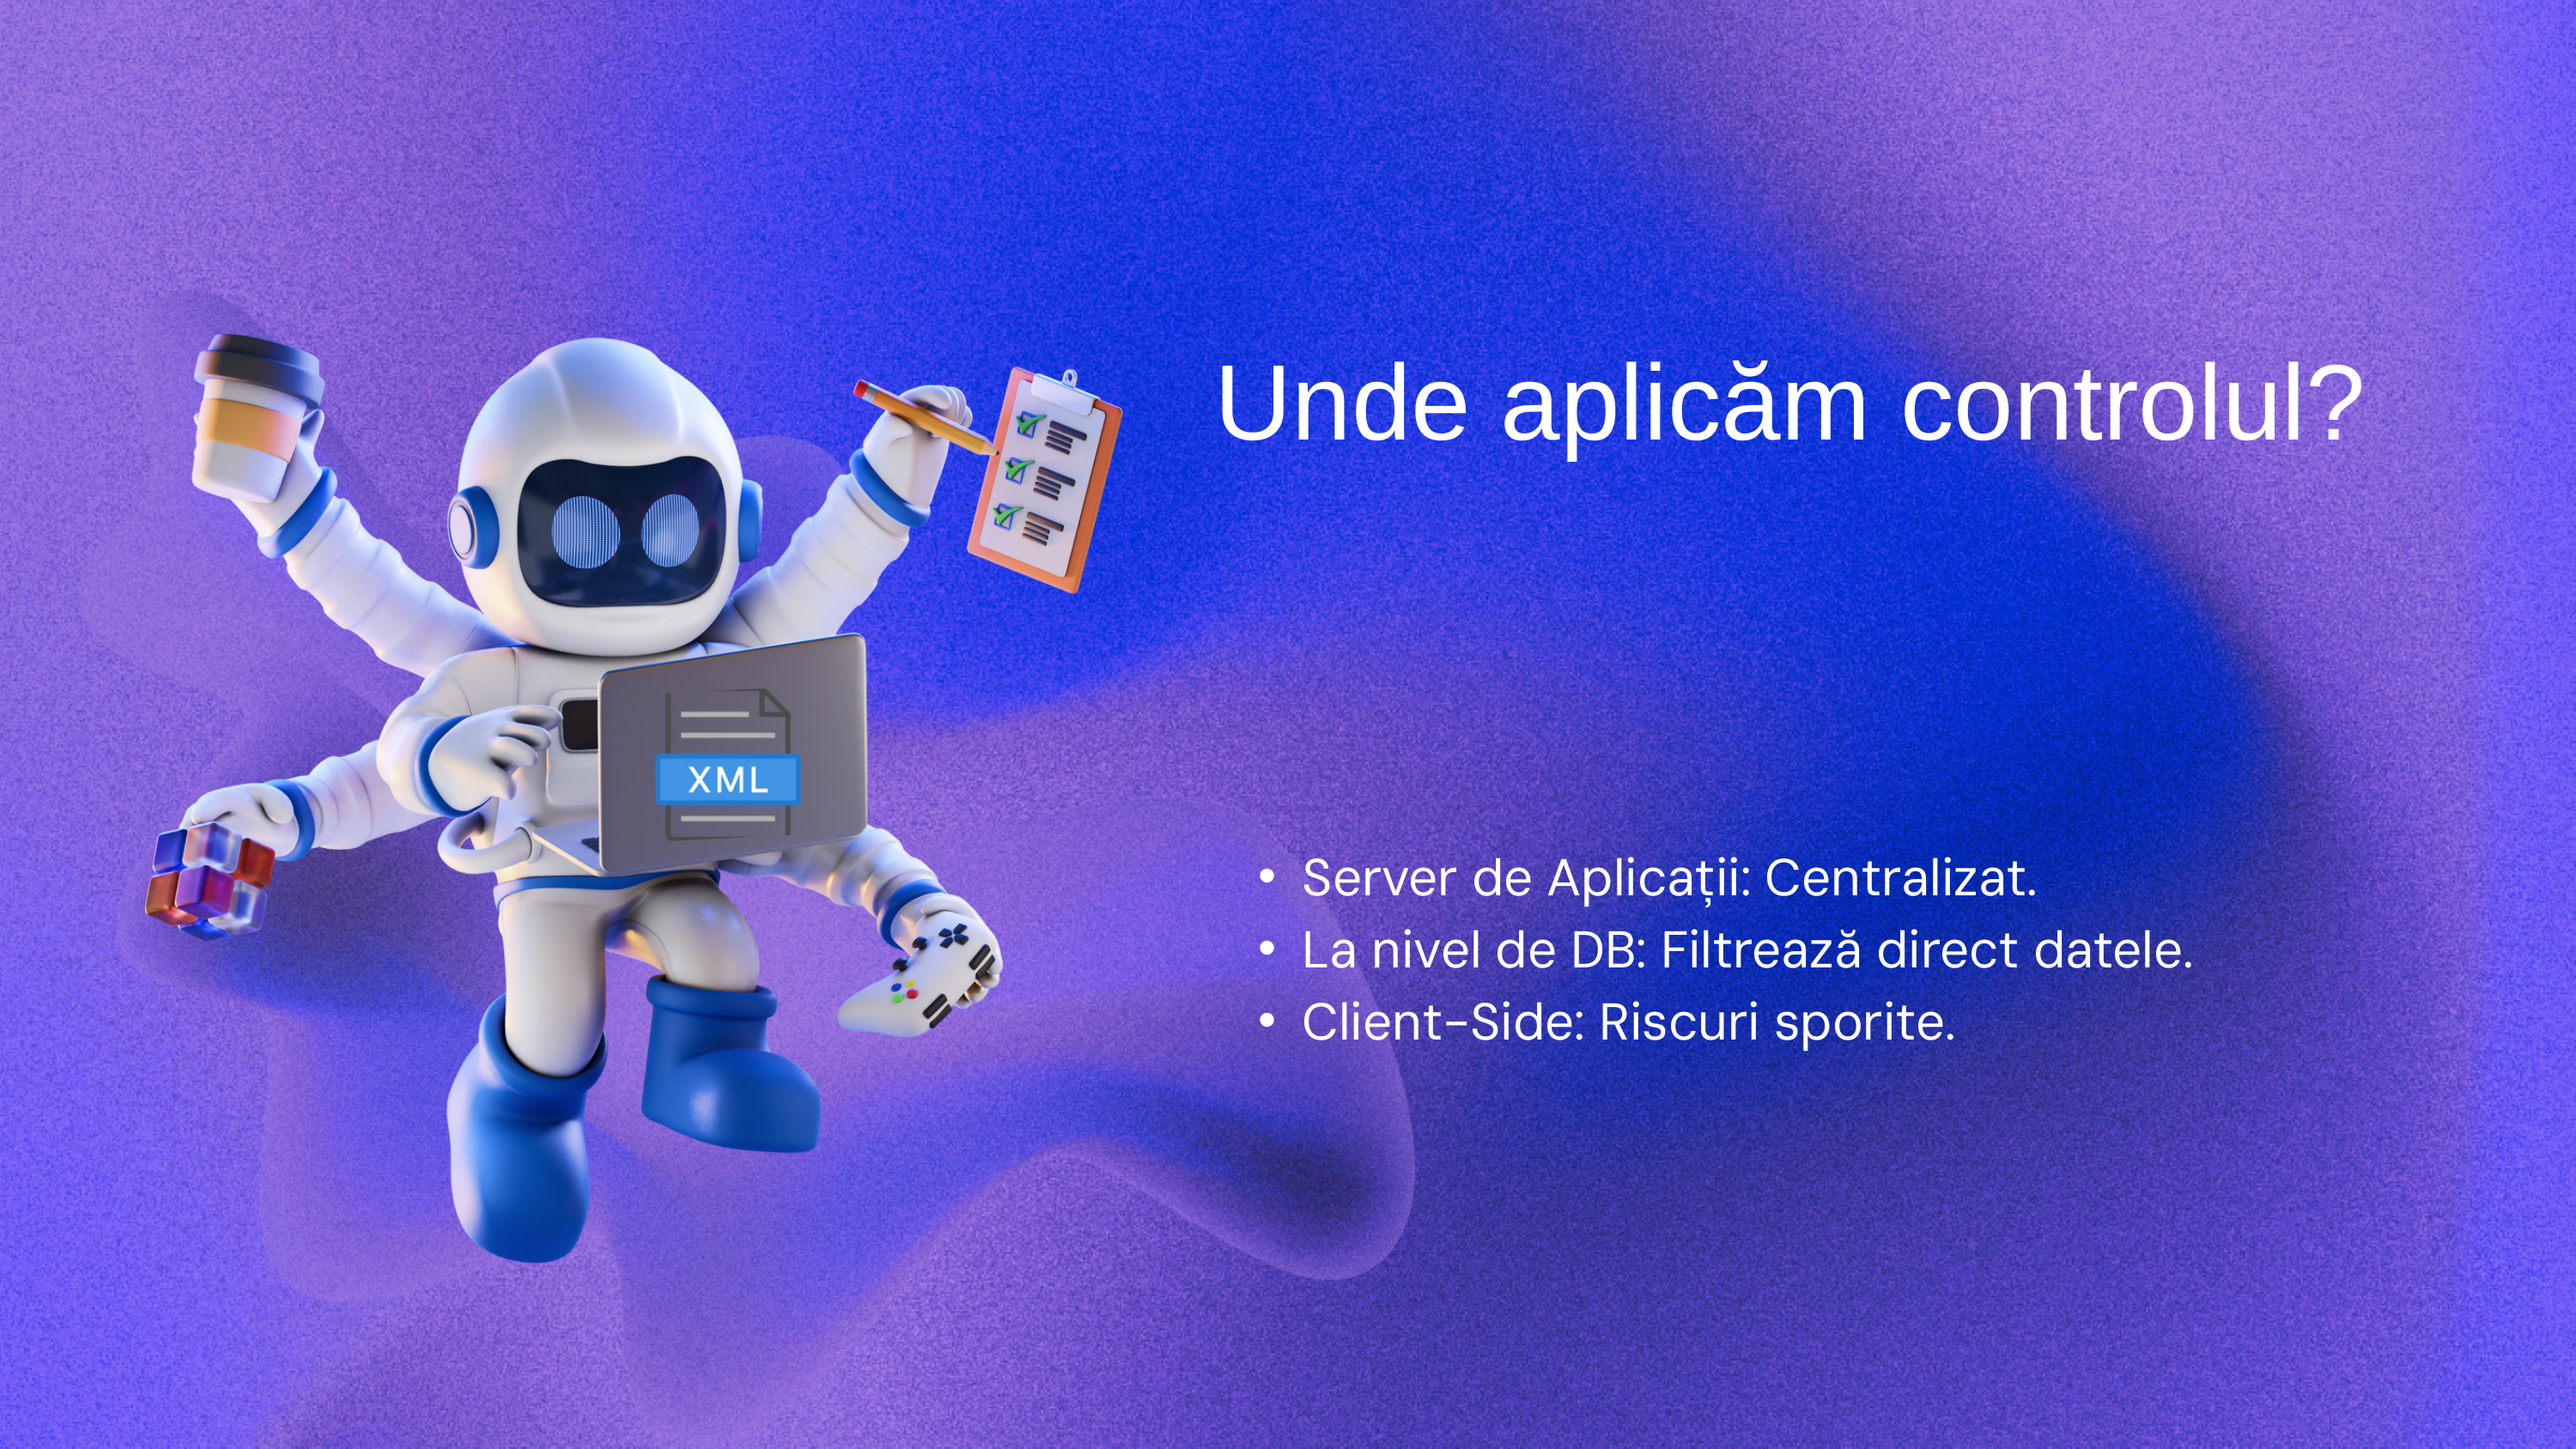

Unde aplicăm controlul?

Server de Aplicații: Centralizat.
La nivel de DB: Filtrează direct datele.
Client-Side: Riscuri sporite.